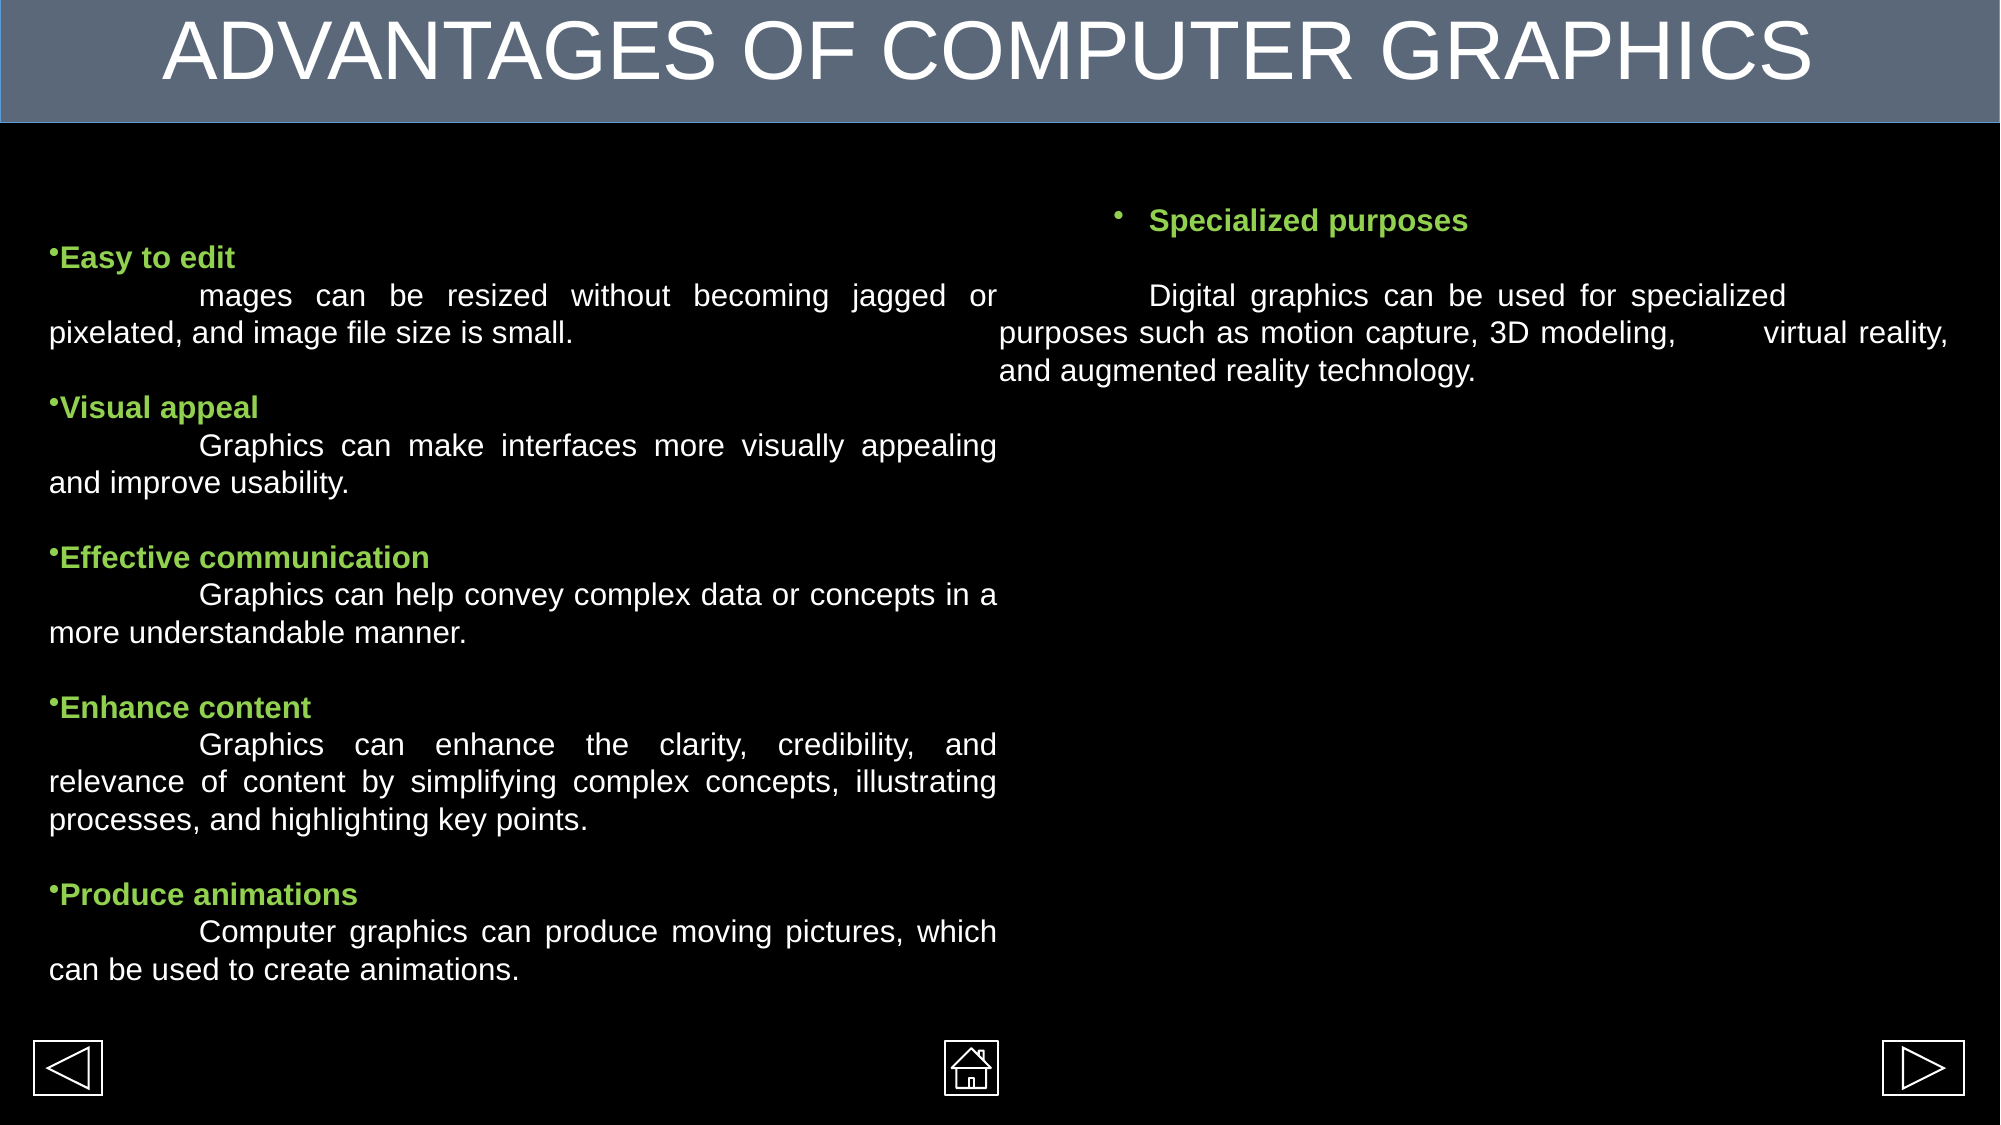

ADVANTAGES OF COMPUTER GRAPHICS

Easy to edit
	mages can be resized without becoming jagged or pixelated, and image file size is small.

Visual appeal
	Graphics can make interfaces more visually appealing and improve usability.

Effective communication
	Graphics can help convey complex data or concepts in a more understandable manner.

Enhance content
	Graphics can enhance the clarity, credibility, and relevance of content by simplifying complex concepts, illustrating processes, and highlighting key points.

Produce animations
	Computer graphics can produce moving pictures, which can be used to create animations.

Specialized purposes

	Digital graphics can be used for specialized   	purposes such as motion capture, 3D modeling, 	virtual reality, and augmented reality technology.